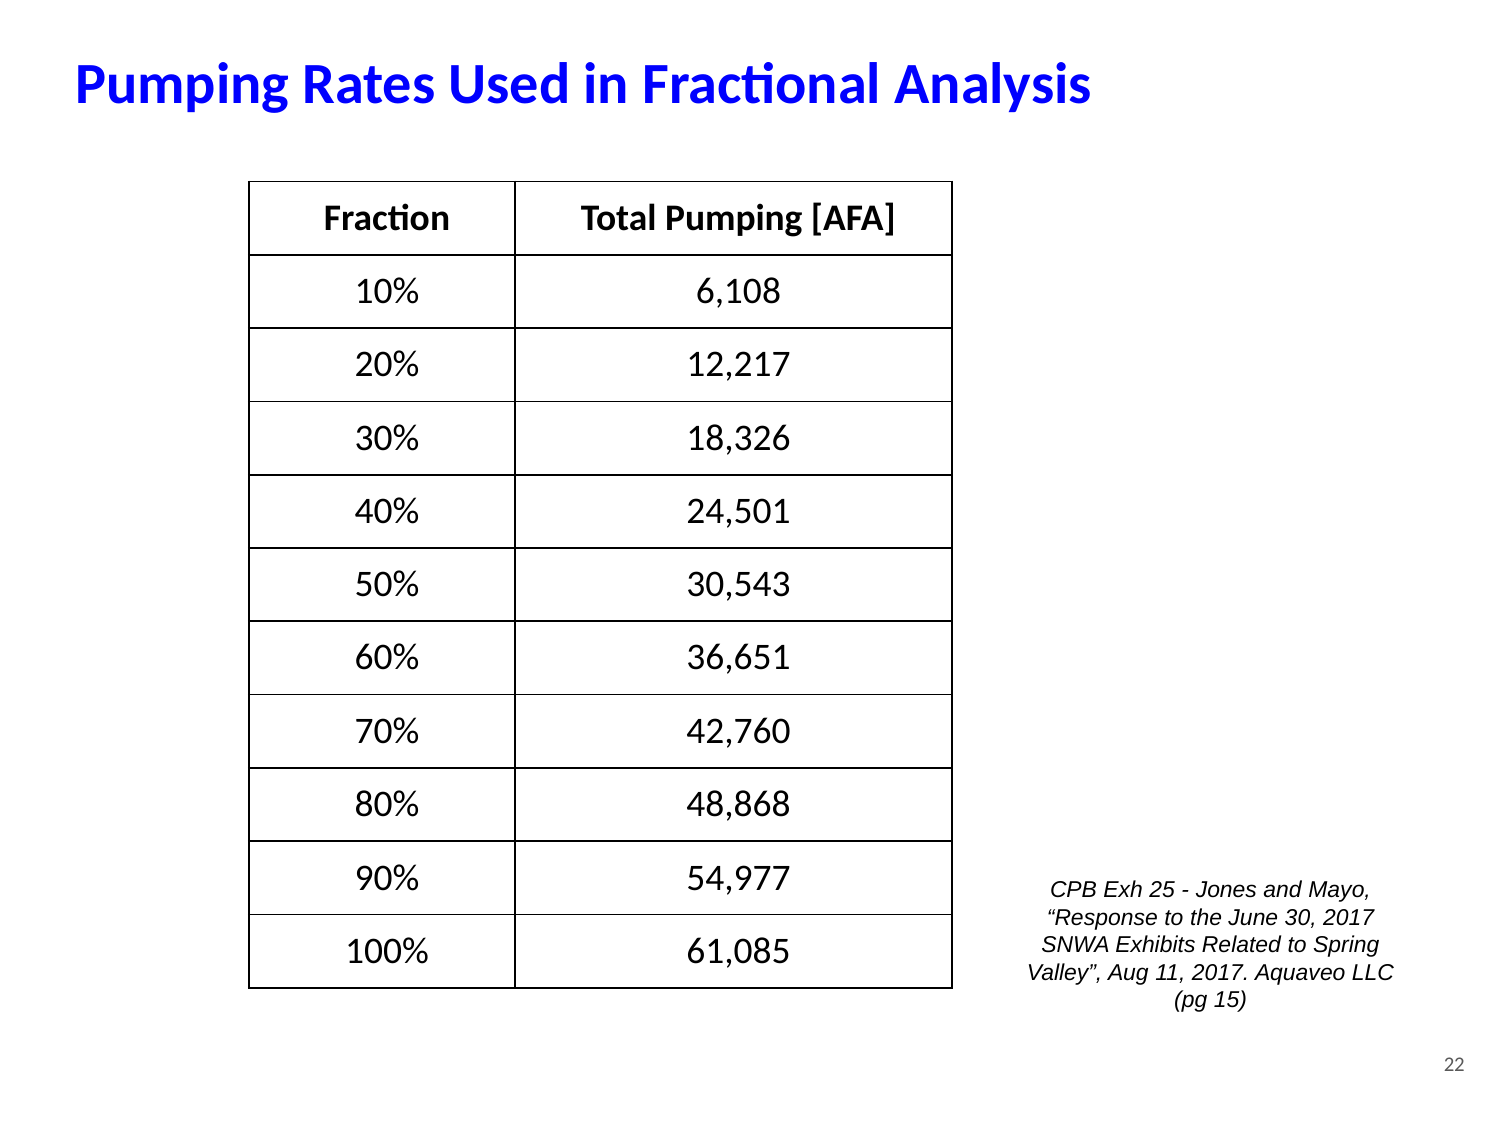

# Pumping Rates Used in Fractional Analysis
| Fraction | Total Pumping [AFA] |
| --- | --- |
| 10% | 6,108 |
| 20% | 12,217 |
| 30% | 18,326 |
| 40% | 24,501 |
| 50% | 30,543 |
| 60% | 36,651 |
| 70% | 42,760 |
| 80% | 48,868 |
| 90% | 54,977 |
| 100% | 61,085 |
CPB Exh 25 - Jones and Mayo, “Response to the June 30, 2017 SNWA Exhibits Related to Spring Valley”, Aug 11, 2017. Aquaveo LLC (pg 15)
22